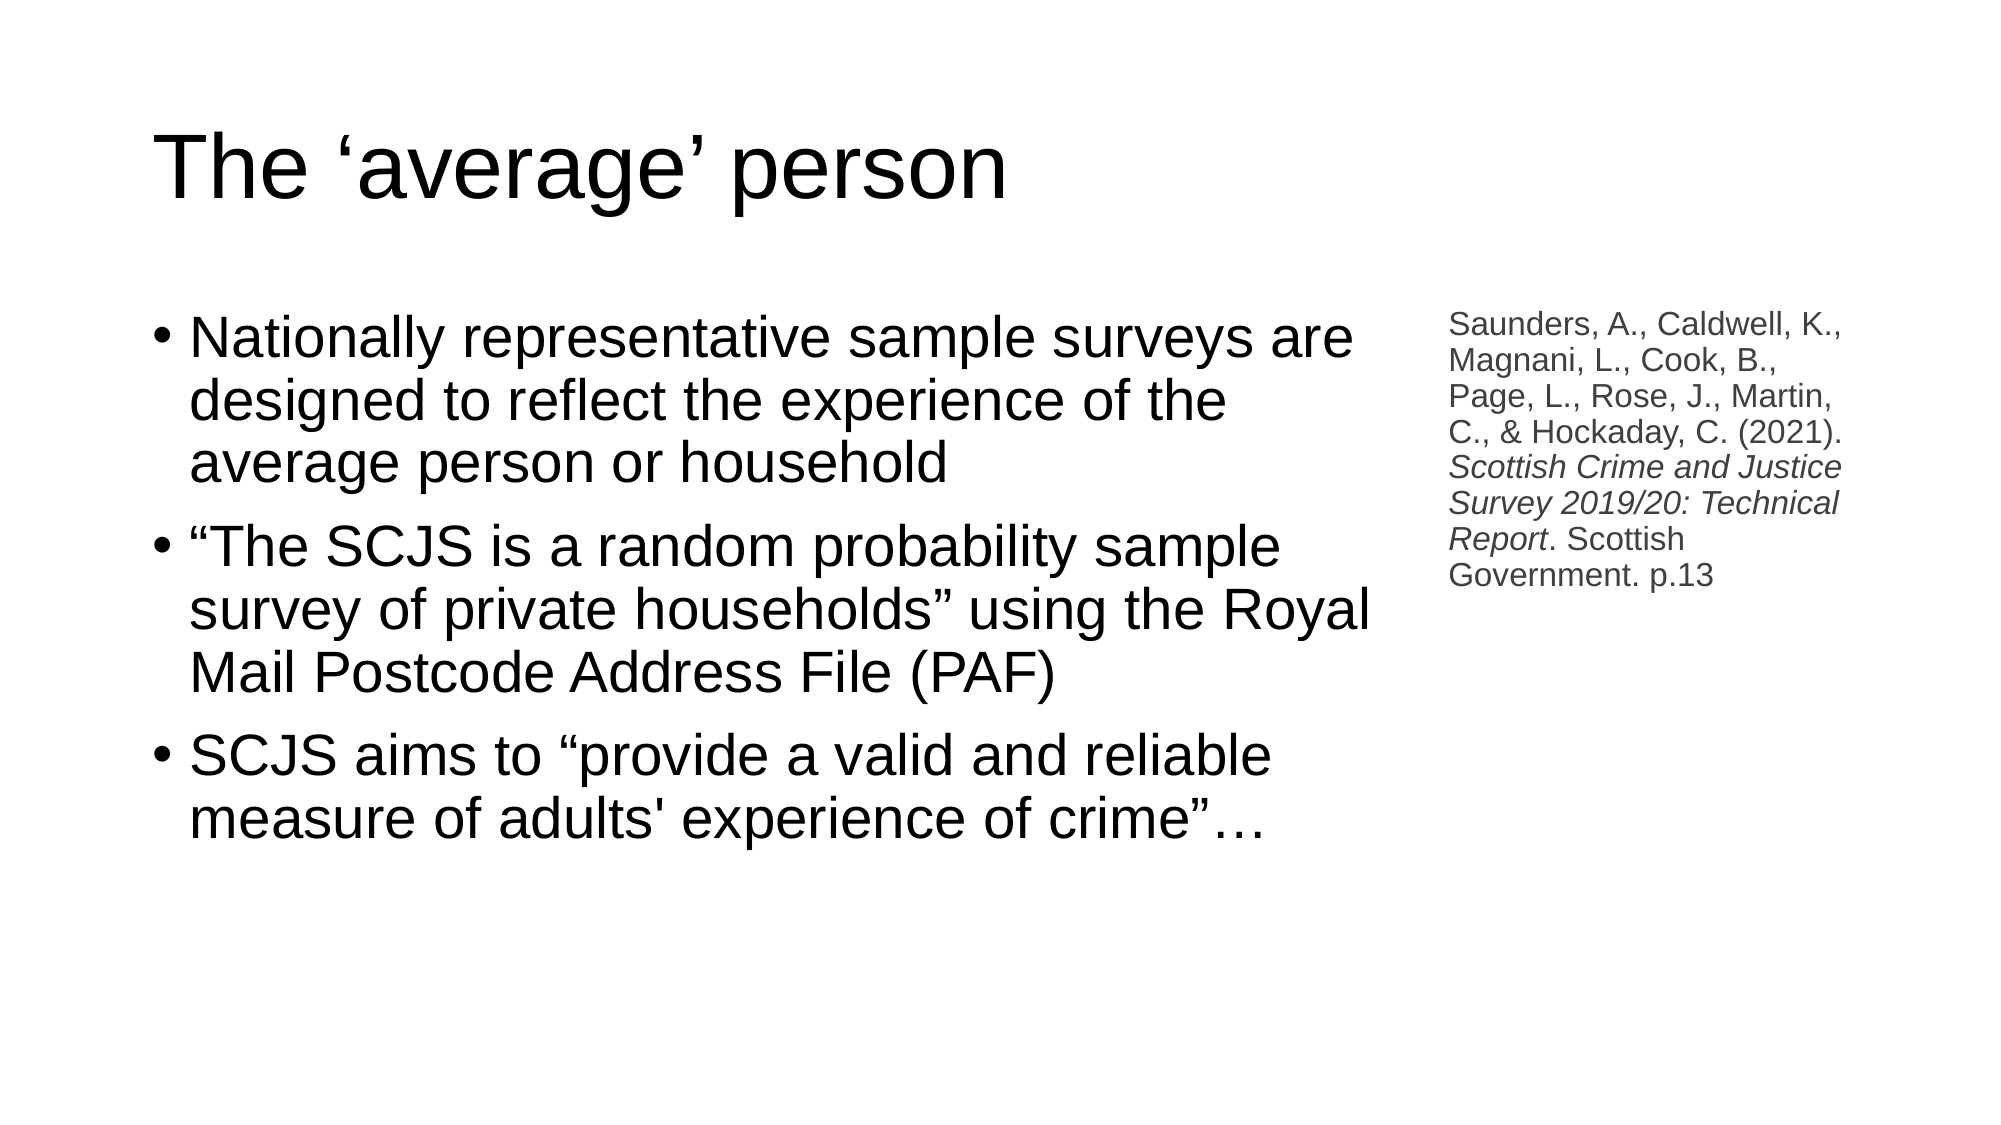

# The ‘average’ person
Nationally representative sample surveys are designed to reflect the experience of the average person or household
“The SCJS is a random probability sample survey of private households” using the Royal Mail Postcode Address File (PAF)
SCJS aims to “provide a valid and reliable measure of adults' experience of crime”…
Saunders, A., Caldwell, K., Magnani, L., Cook, B., Page, L., Rose, J., Martin, C., & Hockaday, C. (2021). Scottish Crime and Justice Survey 2019/20: Technical Report. Scottish Government. p.13